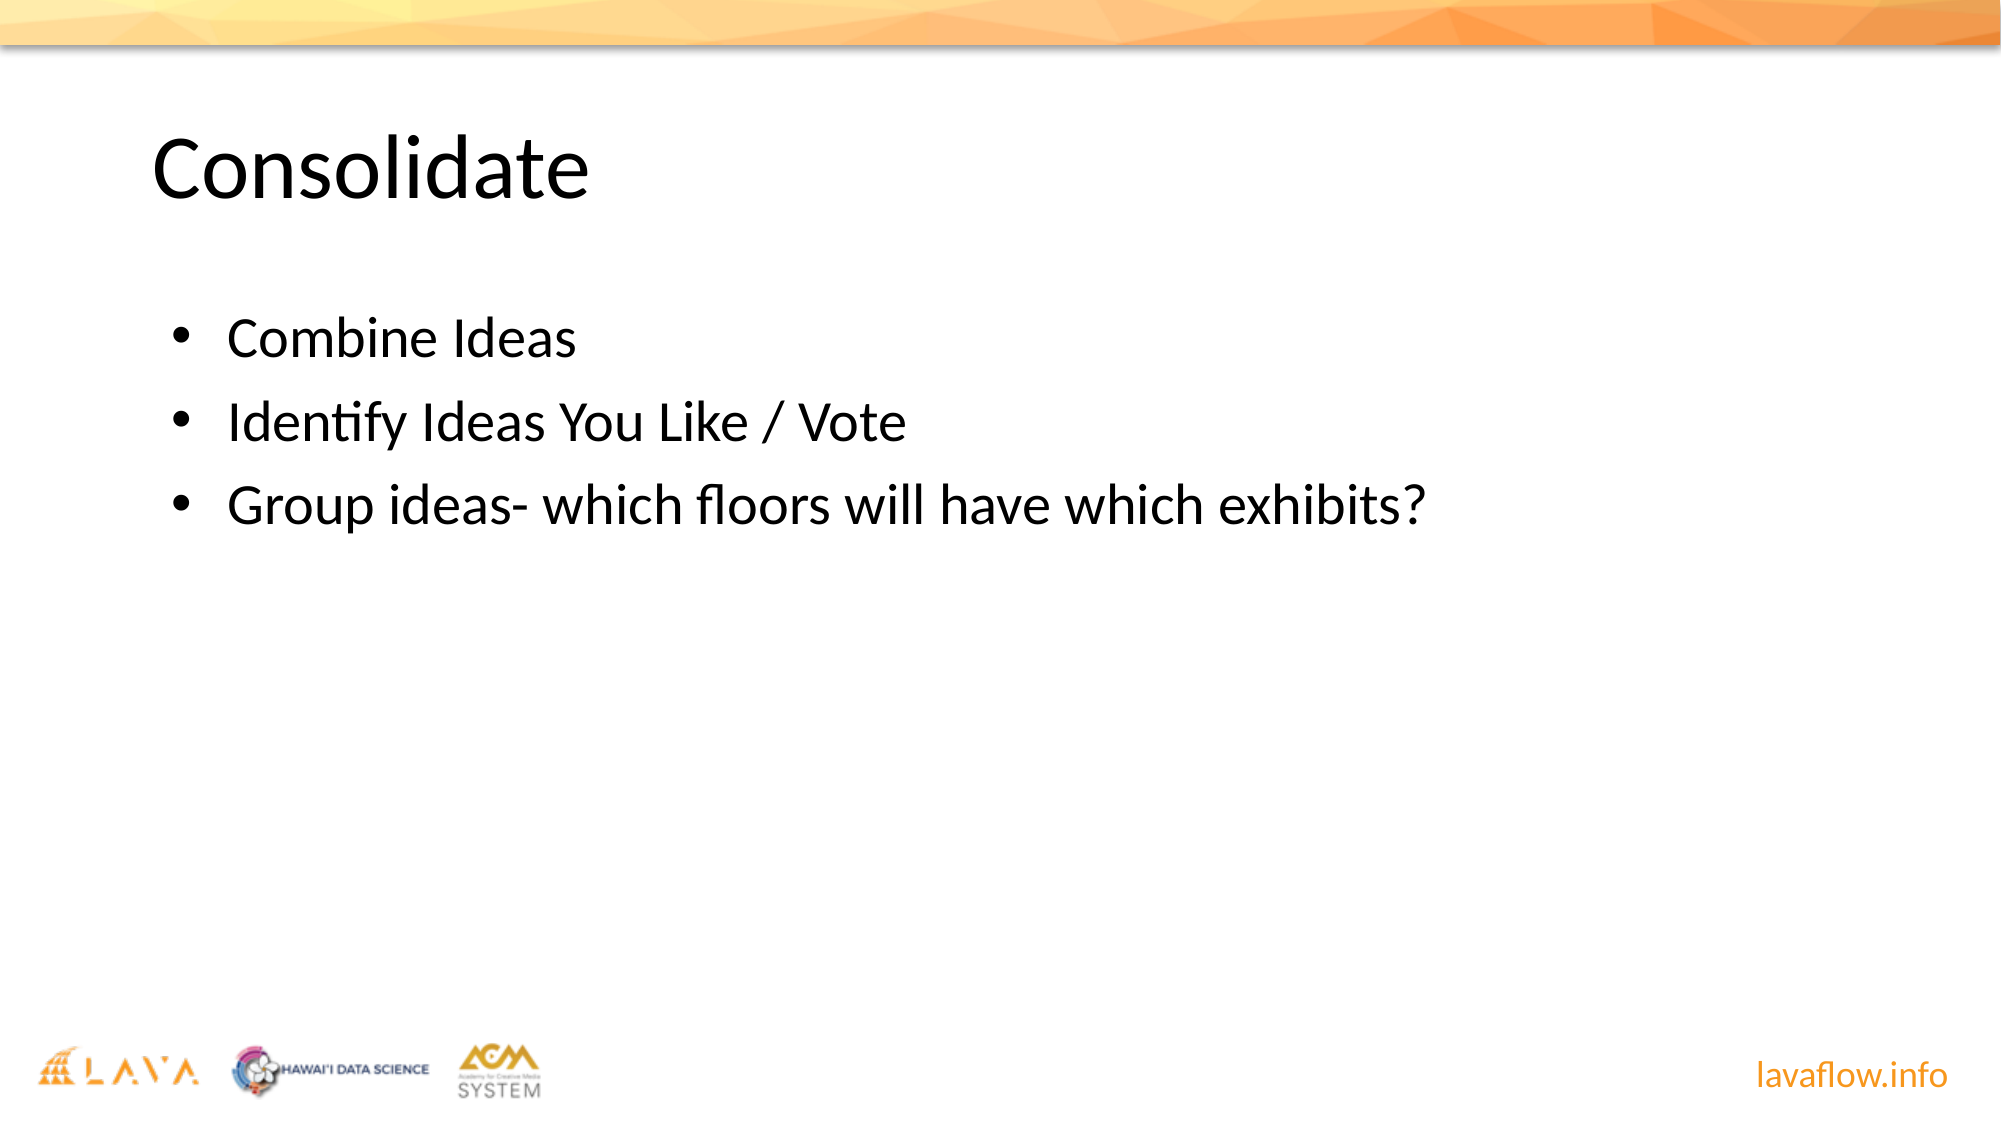

# Consolidate
Combine Ideas
Identify Ideas You Like / Vote
Group ideas- which floors will have which exhibits?